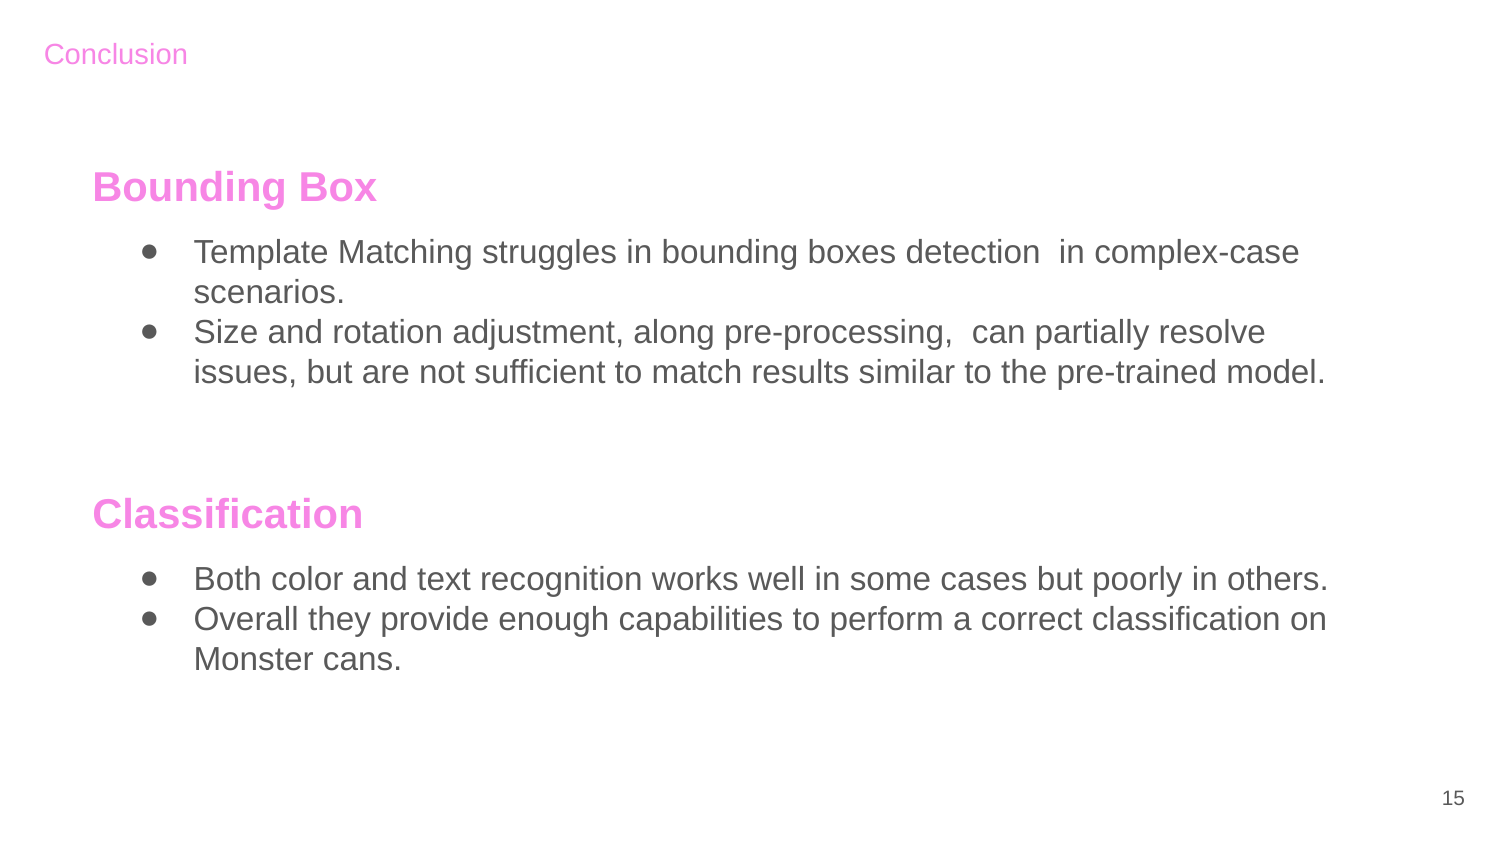

Conclusion
Bounding Box
Template Matching struggles in bounding boxes detection  in complex-case scenarios.
Size and rotation adjustment, along pre-processing,  can partially resolve issues, but are not sufficient to match results similar to the pre-trained model.
Classification
Both color and text recognition works well in some cases but poorly in others.
Overall they provide enough capabilities to perform a correct classification on Monster cans.
15